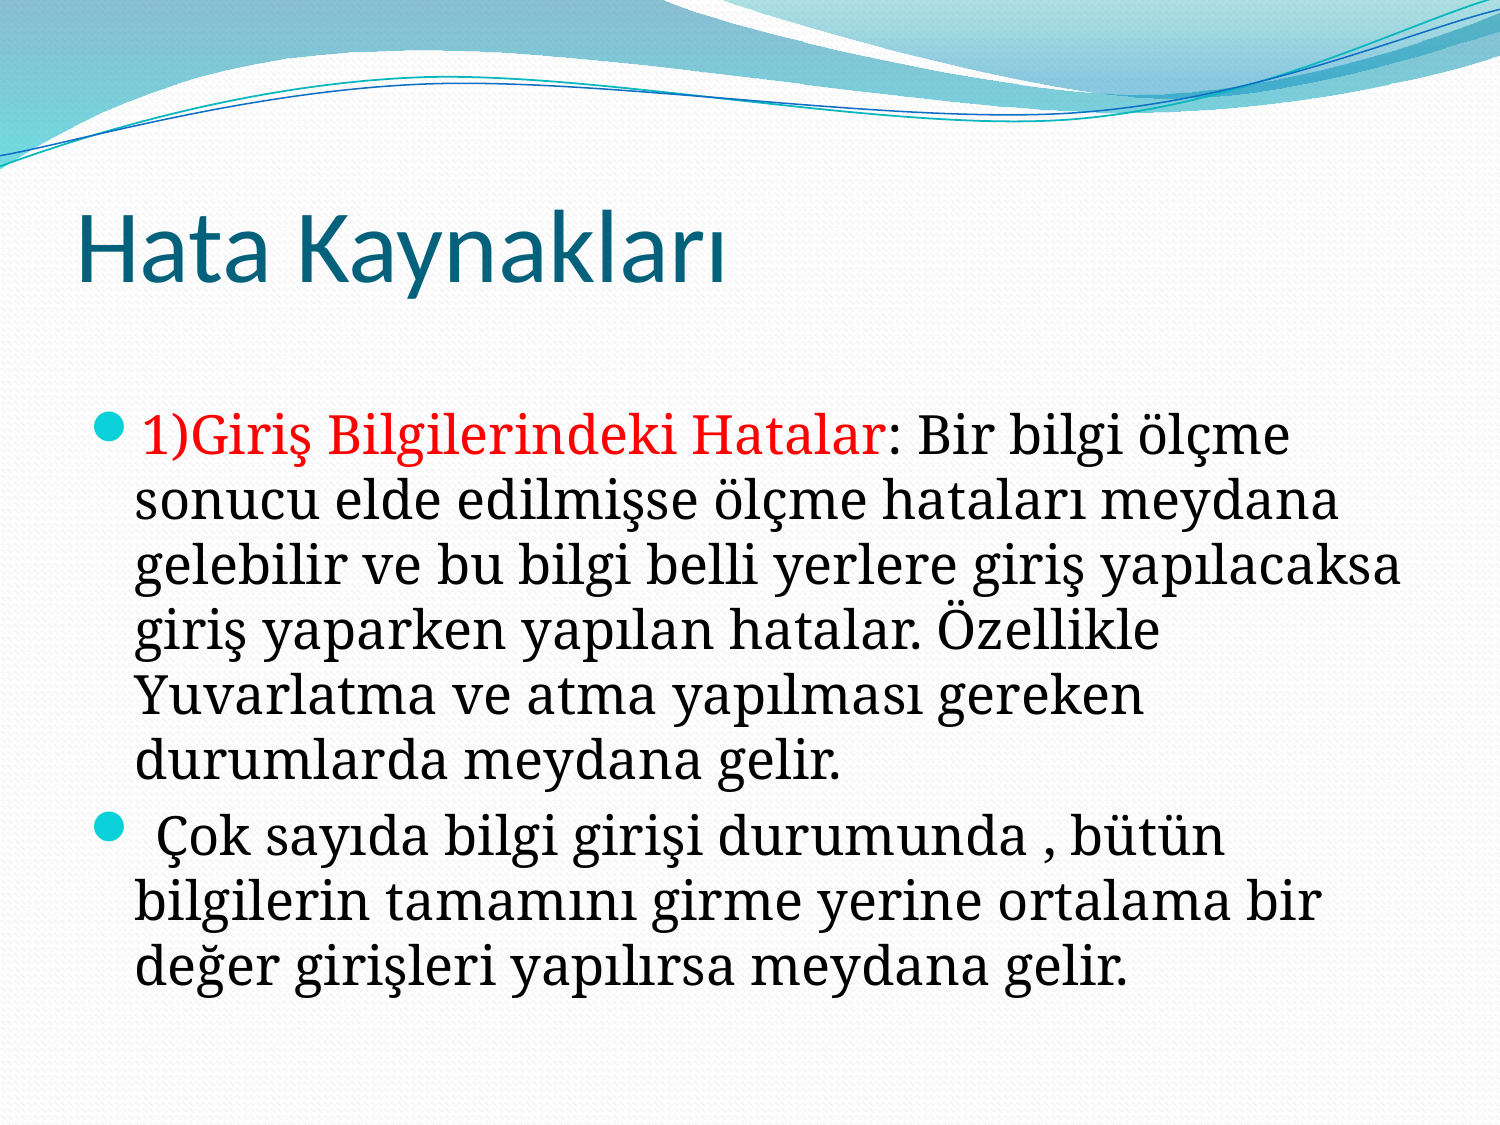

# Hata Kaynakları

1)Giriş Bilgilerindeki Hatalar: Bir bilgi ölçme sonucu elde edilmişse ölçme hataları meydana gelebilir ve bu bilgi belli yerlere giriş yapılacaksa giriş yaparken yapılan hatalar. Özellikle Yuvarlatma ve atma yapılması gereken durumlarda meydana gelir.
 Çok sayıda bilgi girişi durumunda , bütün bilgilerin tamamını girme yerine ortalama bir değer girişleri yapılırsa meydana gelir.